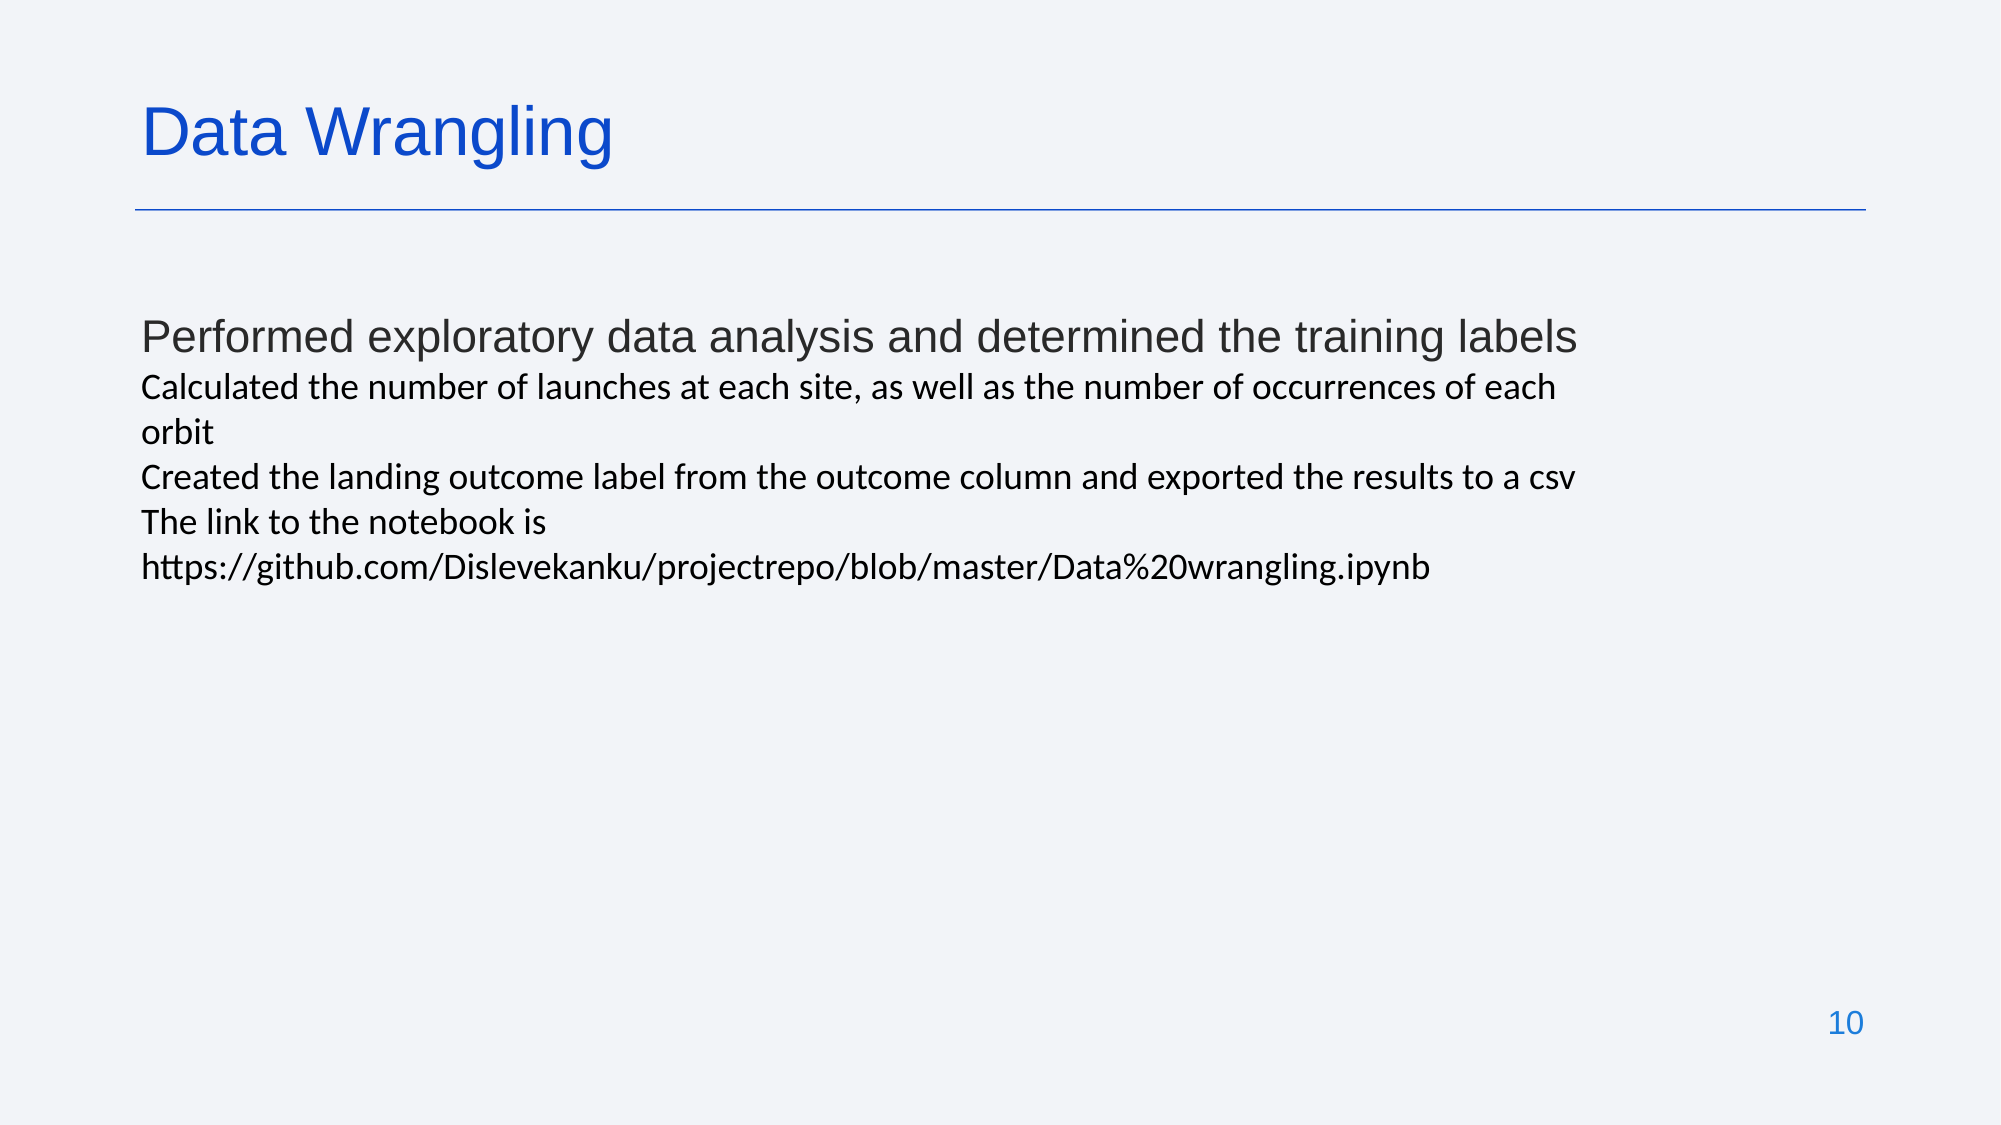

Data Wrangling
Performed exploratory data analysis and determined the training labels
Calculated the number of launches at each site, as well as the number of occurrences of each orbit
Created the landing outcome label from the outcome column and exported the results to a csv
The link to the notebook is
https://github.com/Dislevekanku/projectrepo/blob/master/Data%20wrangling.ipynb

10